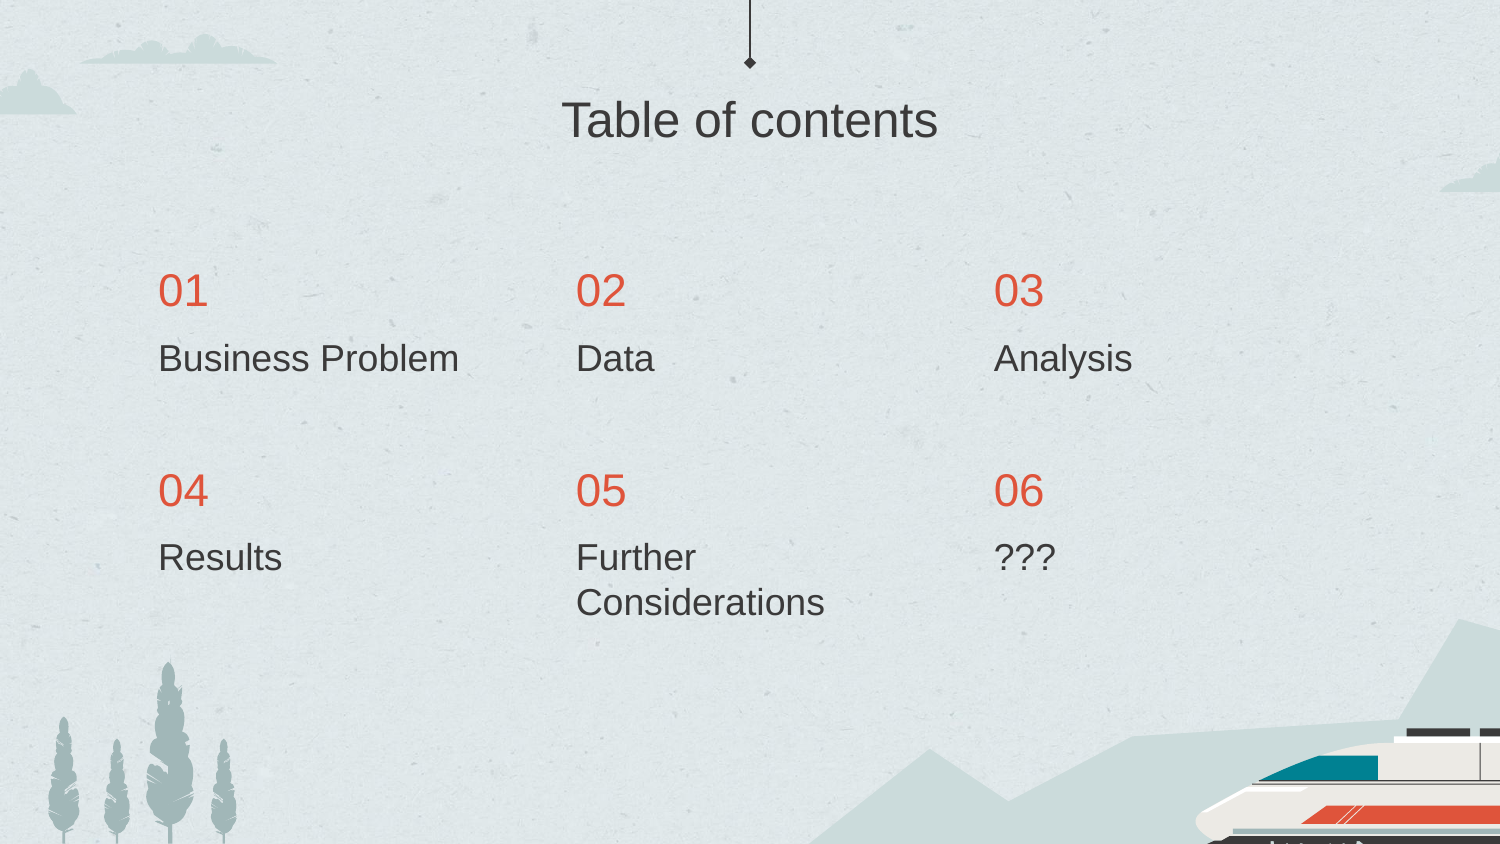

# Table of contents
01
02
03
Business Problem
Data
Analysis
04
05
06
Results
Further Considerations
???